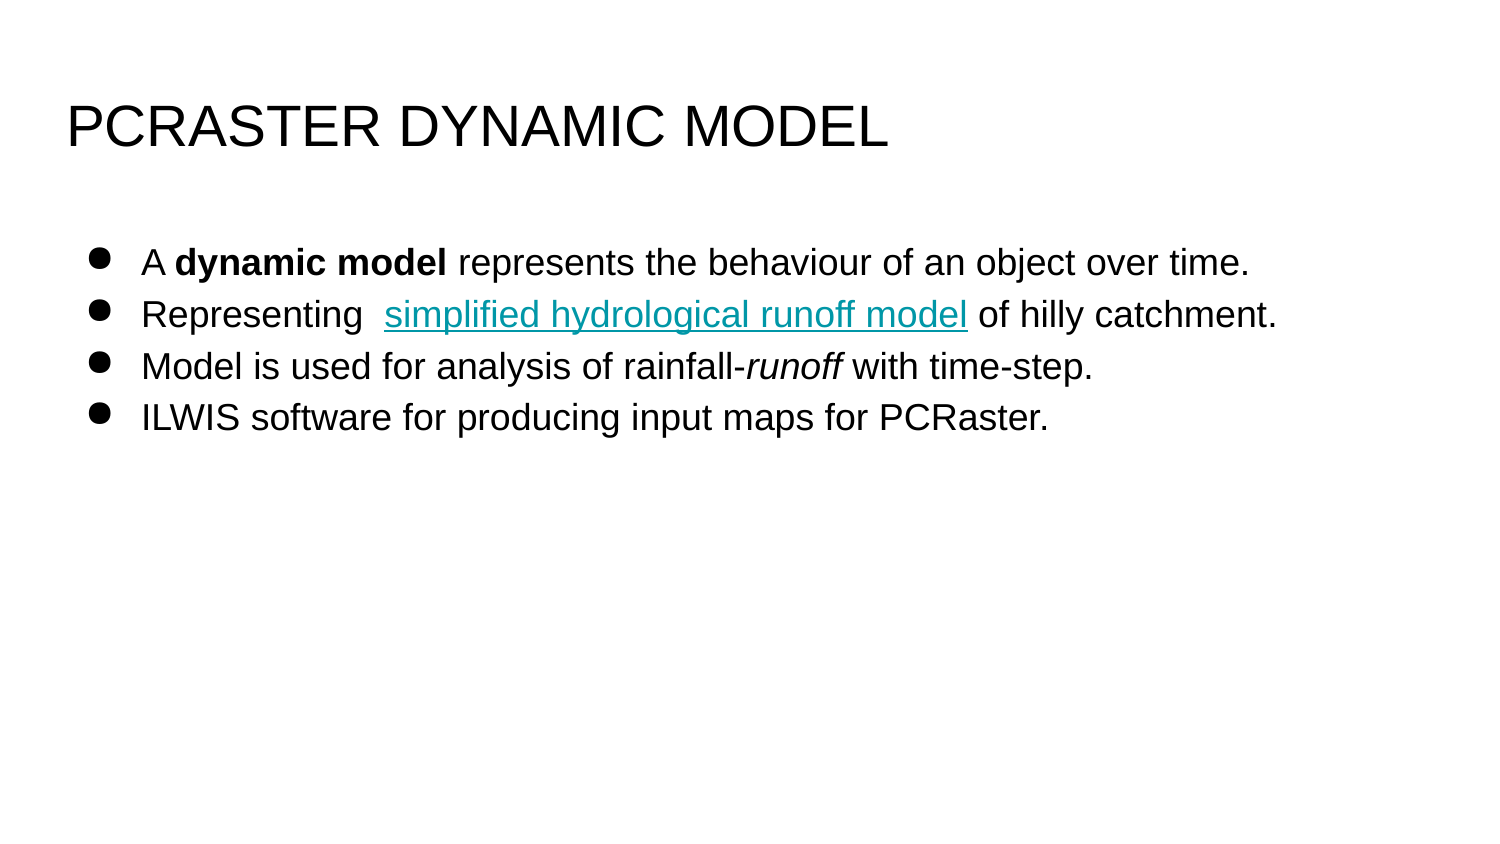

# PCRASTER DYNAMIC MODEL

A dynamic model represents the behaviour of an object over time.
Representing  simplified hydrological runoff model of hilly catchment.
Model is used for analysis of rainfall-runoff with time-step.
ILWIS software for producing input maps for PCRaster.